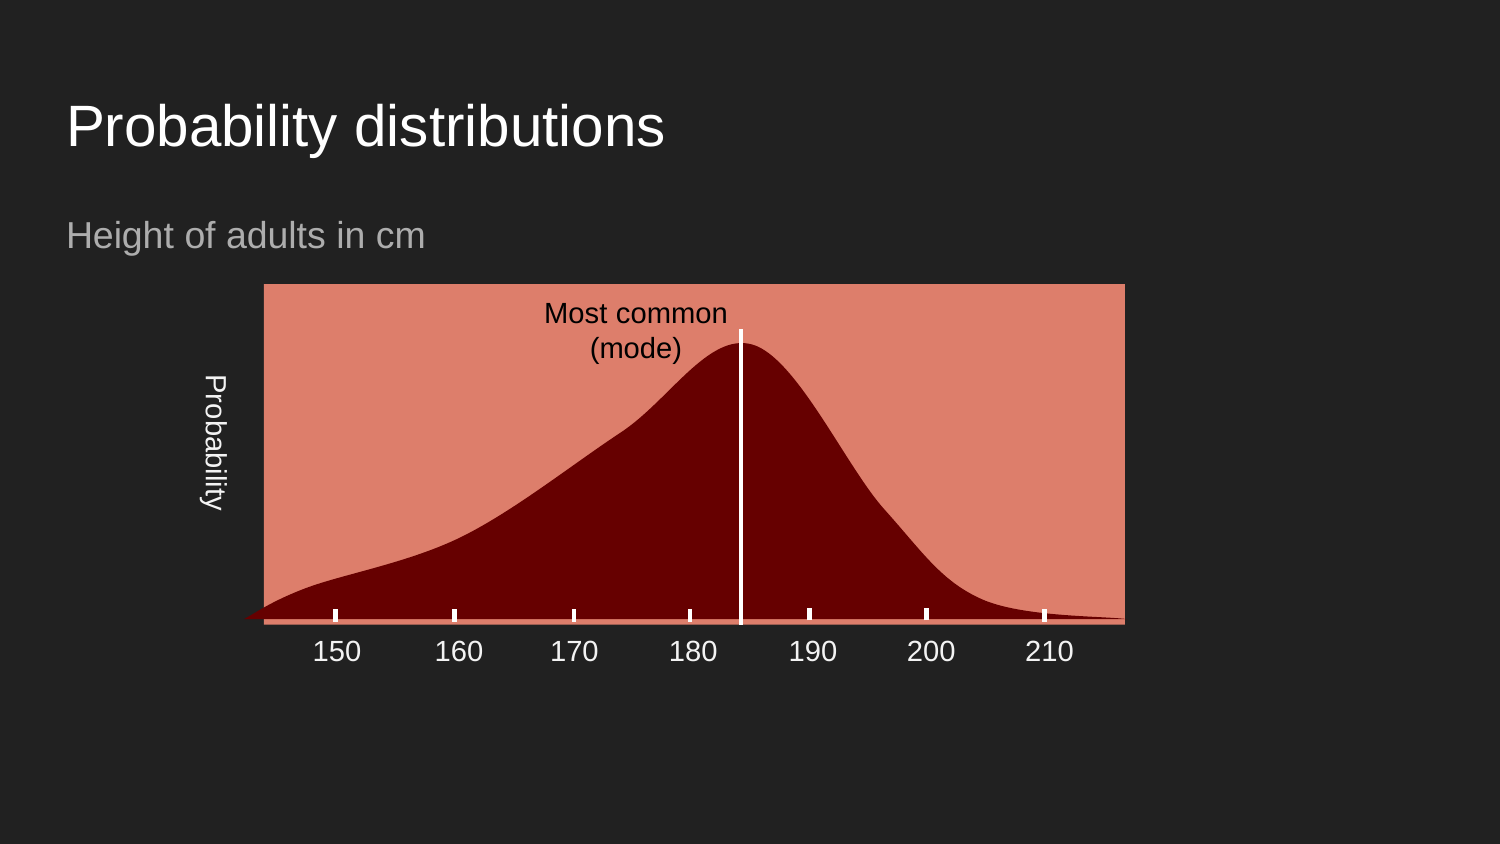

# Probability distributions
Height of adults in cm
Most common
(mode)

Probability
150
160
170
190
210
180
200